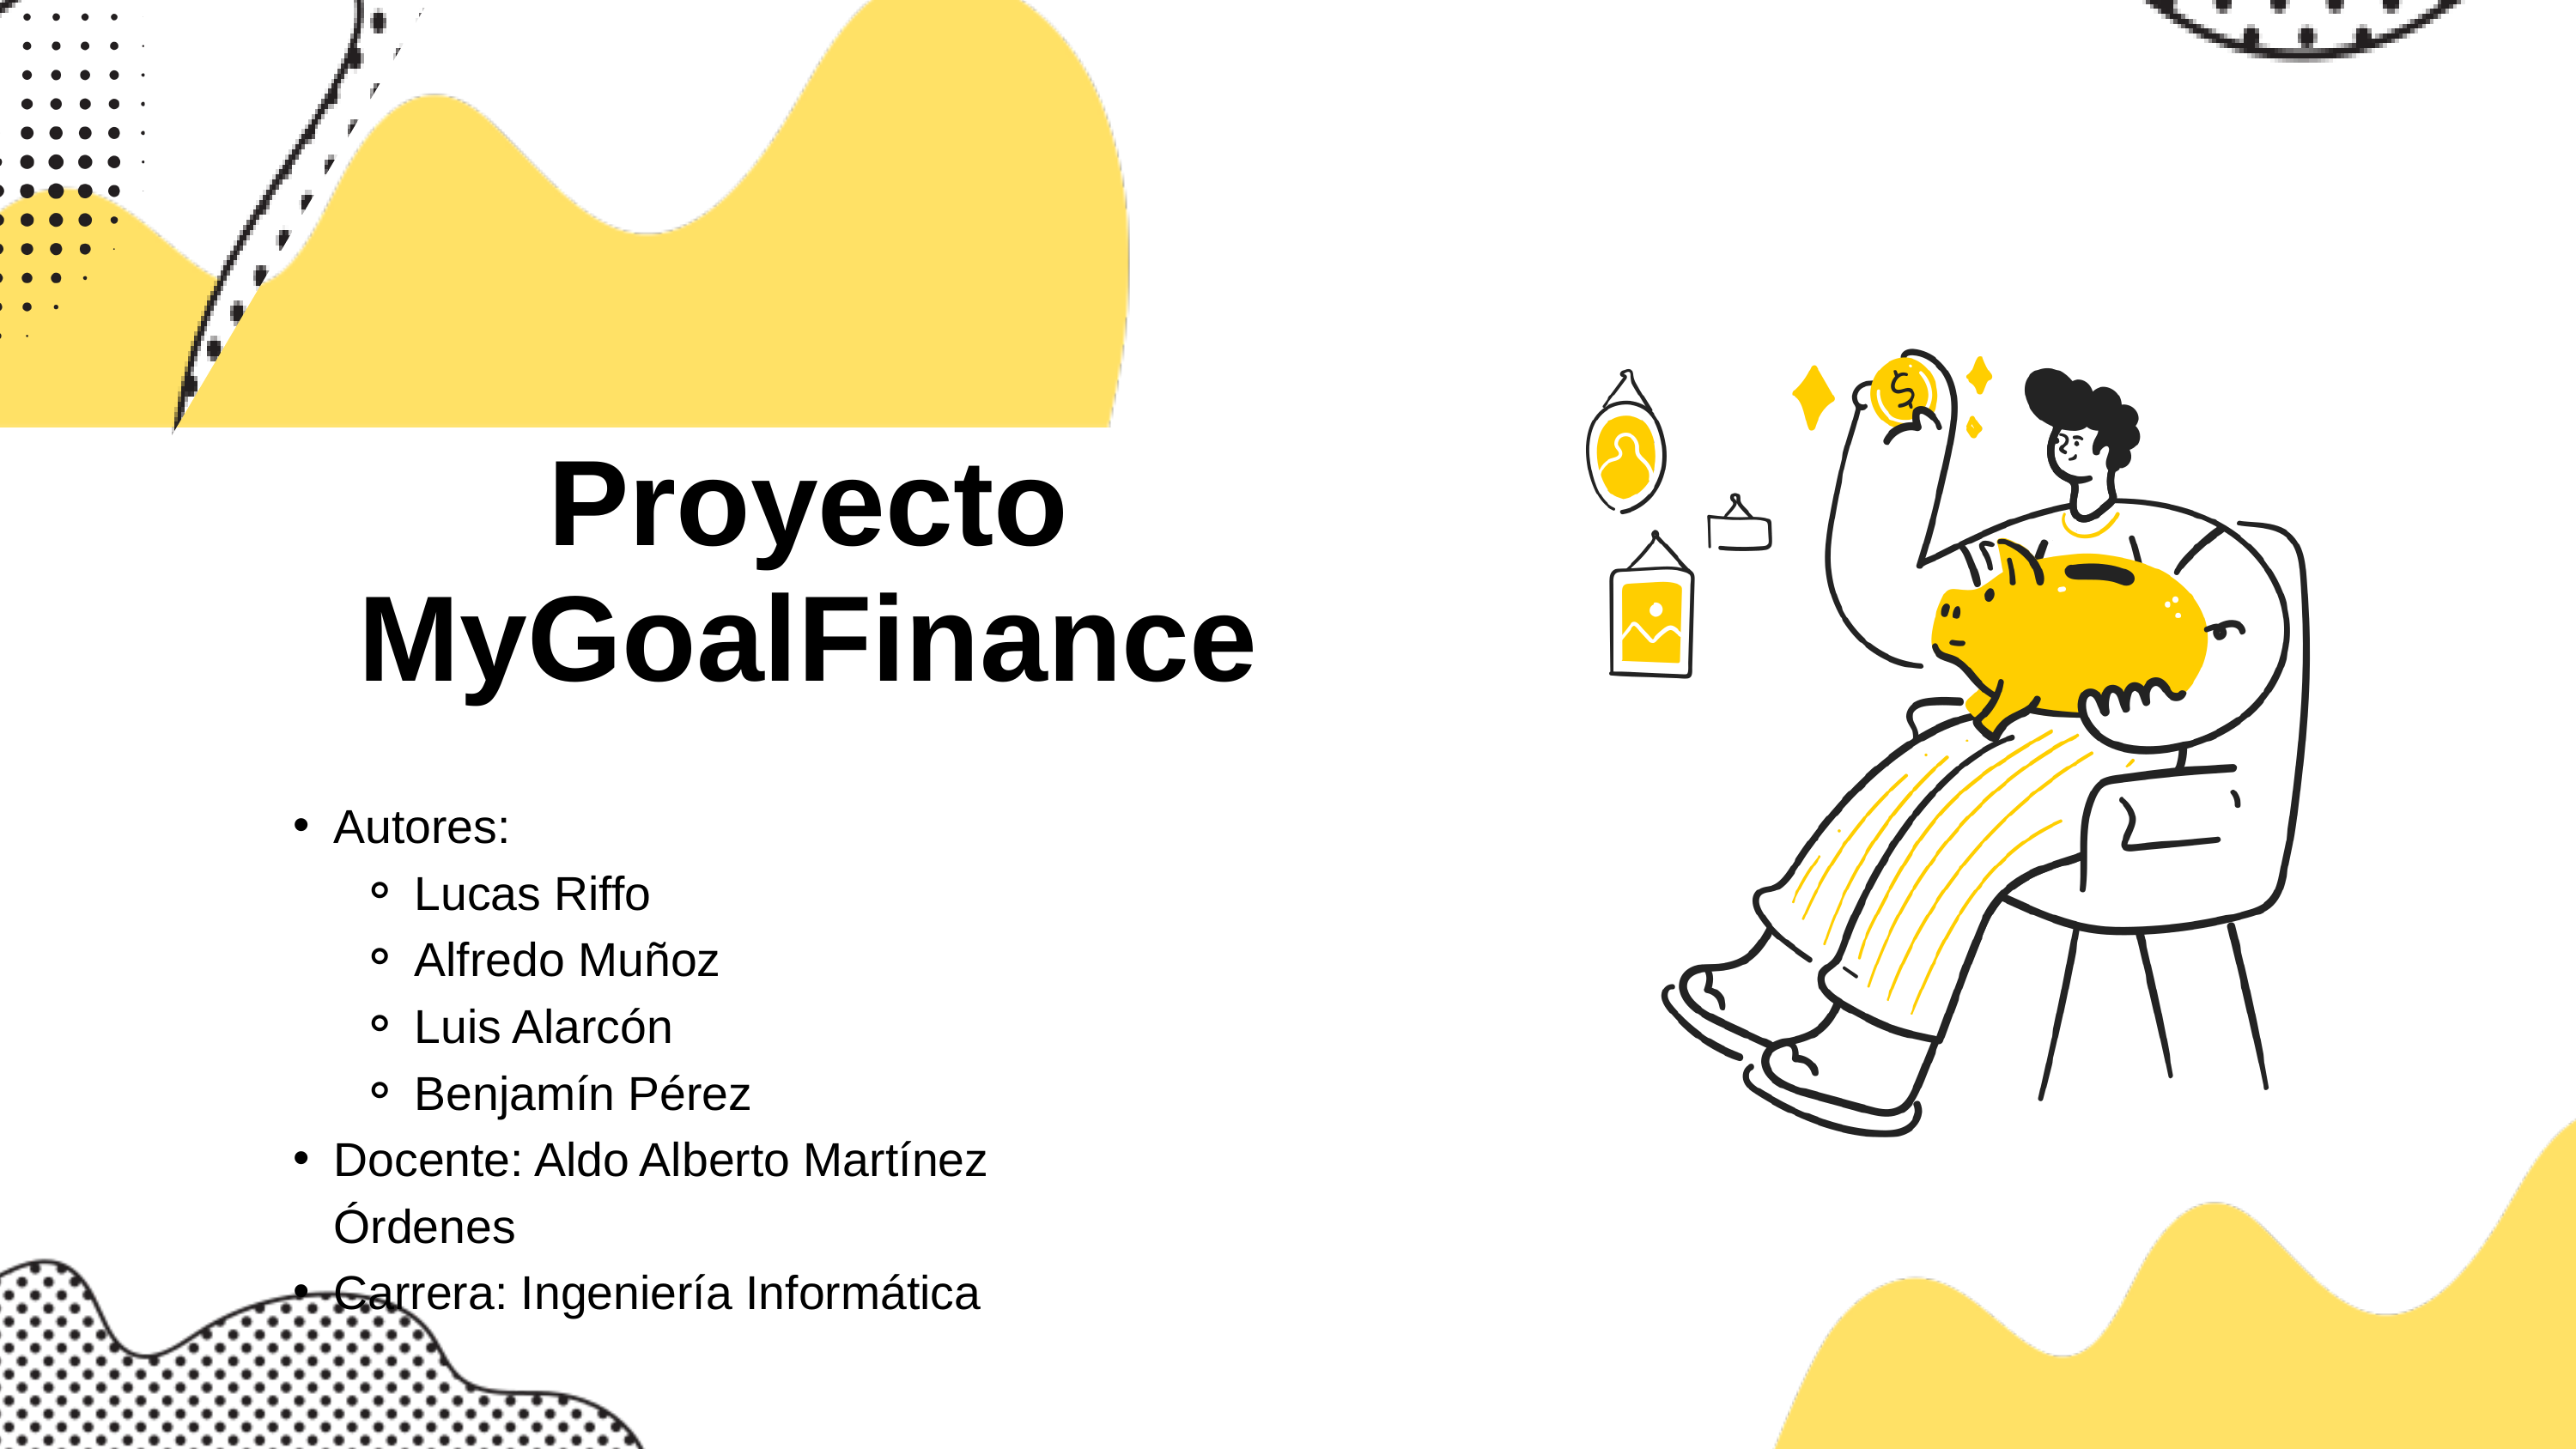

Proyecto
MyGoalFinance

Autores:
Lucas Riffo
Alfredo Muñoz
Luis Alarcón
Benjamín Pérez
Docente: Aldo Alberto Martínez Órdenes
Carrera: Ingeniería Informática